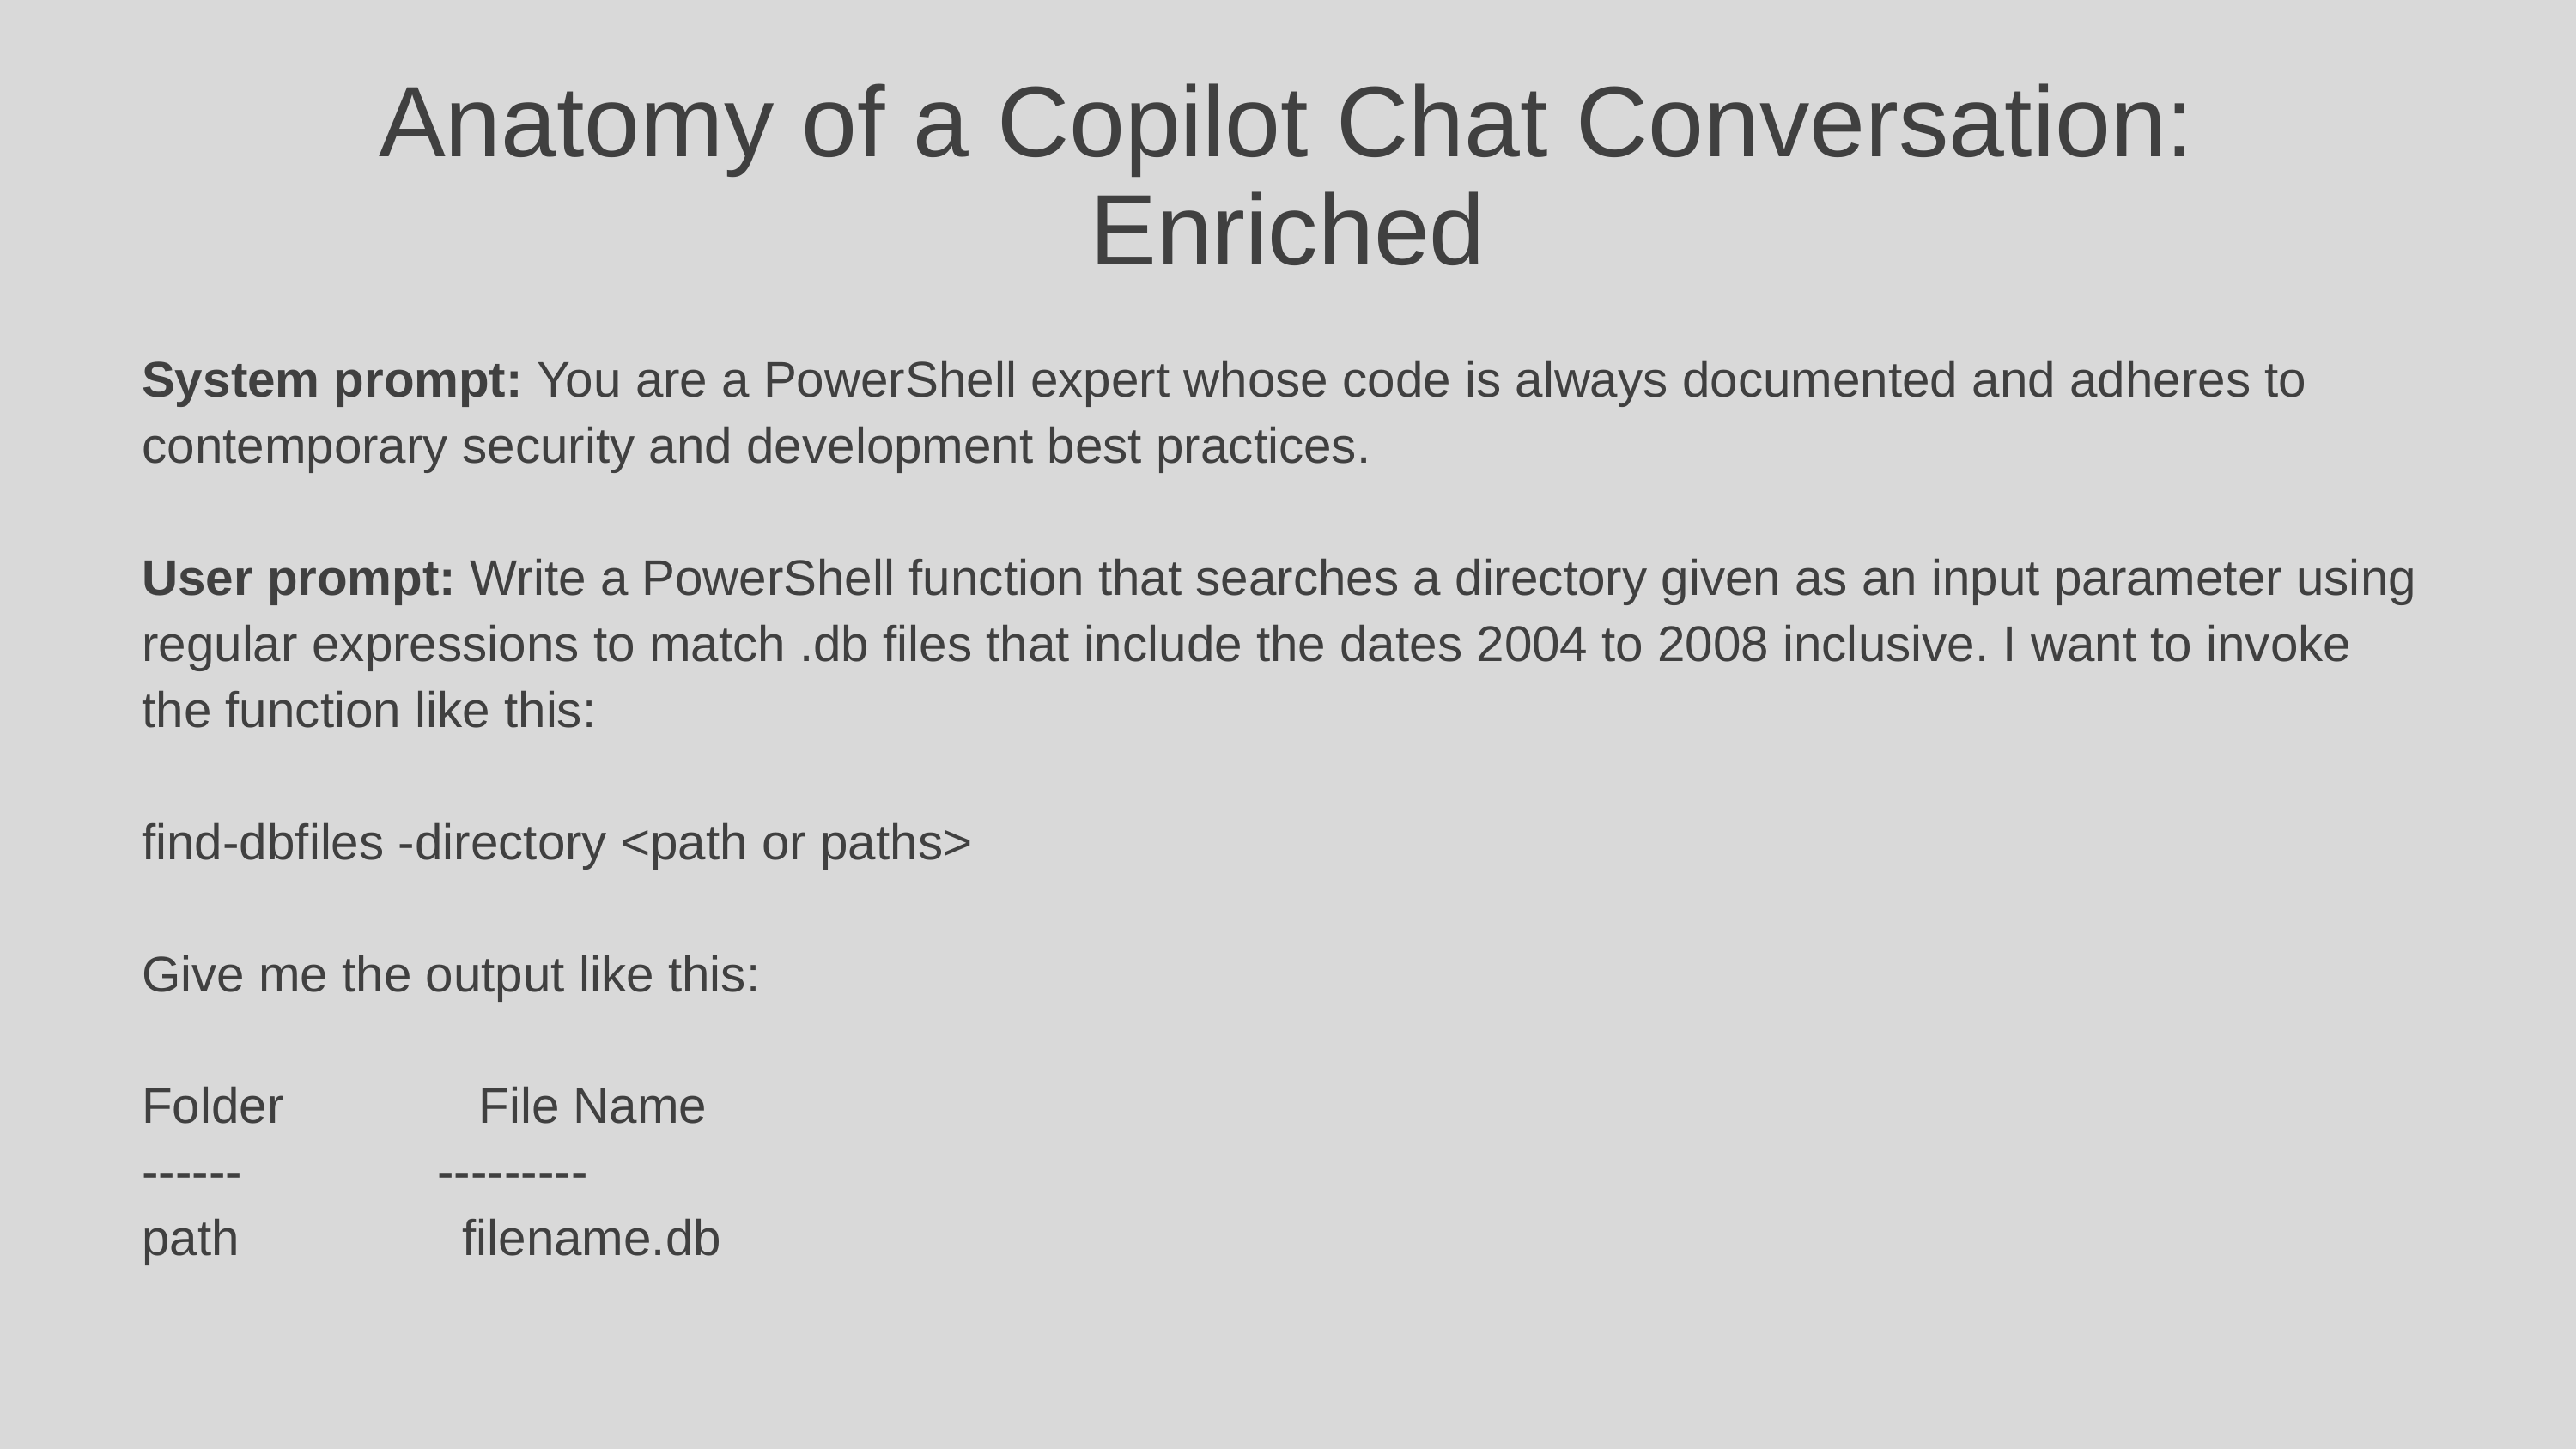

# Anatomy of a Copilot Chat Conversation: Enriched
System prompt: You are a PowerShell expert whose code is always documented and adheres to contemporary security and development best practices.

User prompt: Write a PowerShell function that searches a directory given as an input parameter using regular expressions to match .db files that include the dates 2004 to 2008 inclusive. I want to invoke the function like this:
find-dbfiles -directory <path or paths>
Give me the output like this:
Folder              File Name
------              ---------
path                filename.db